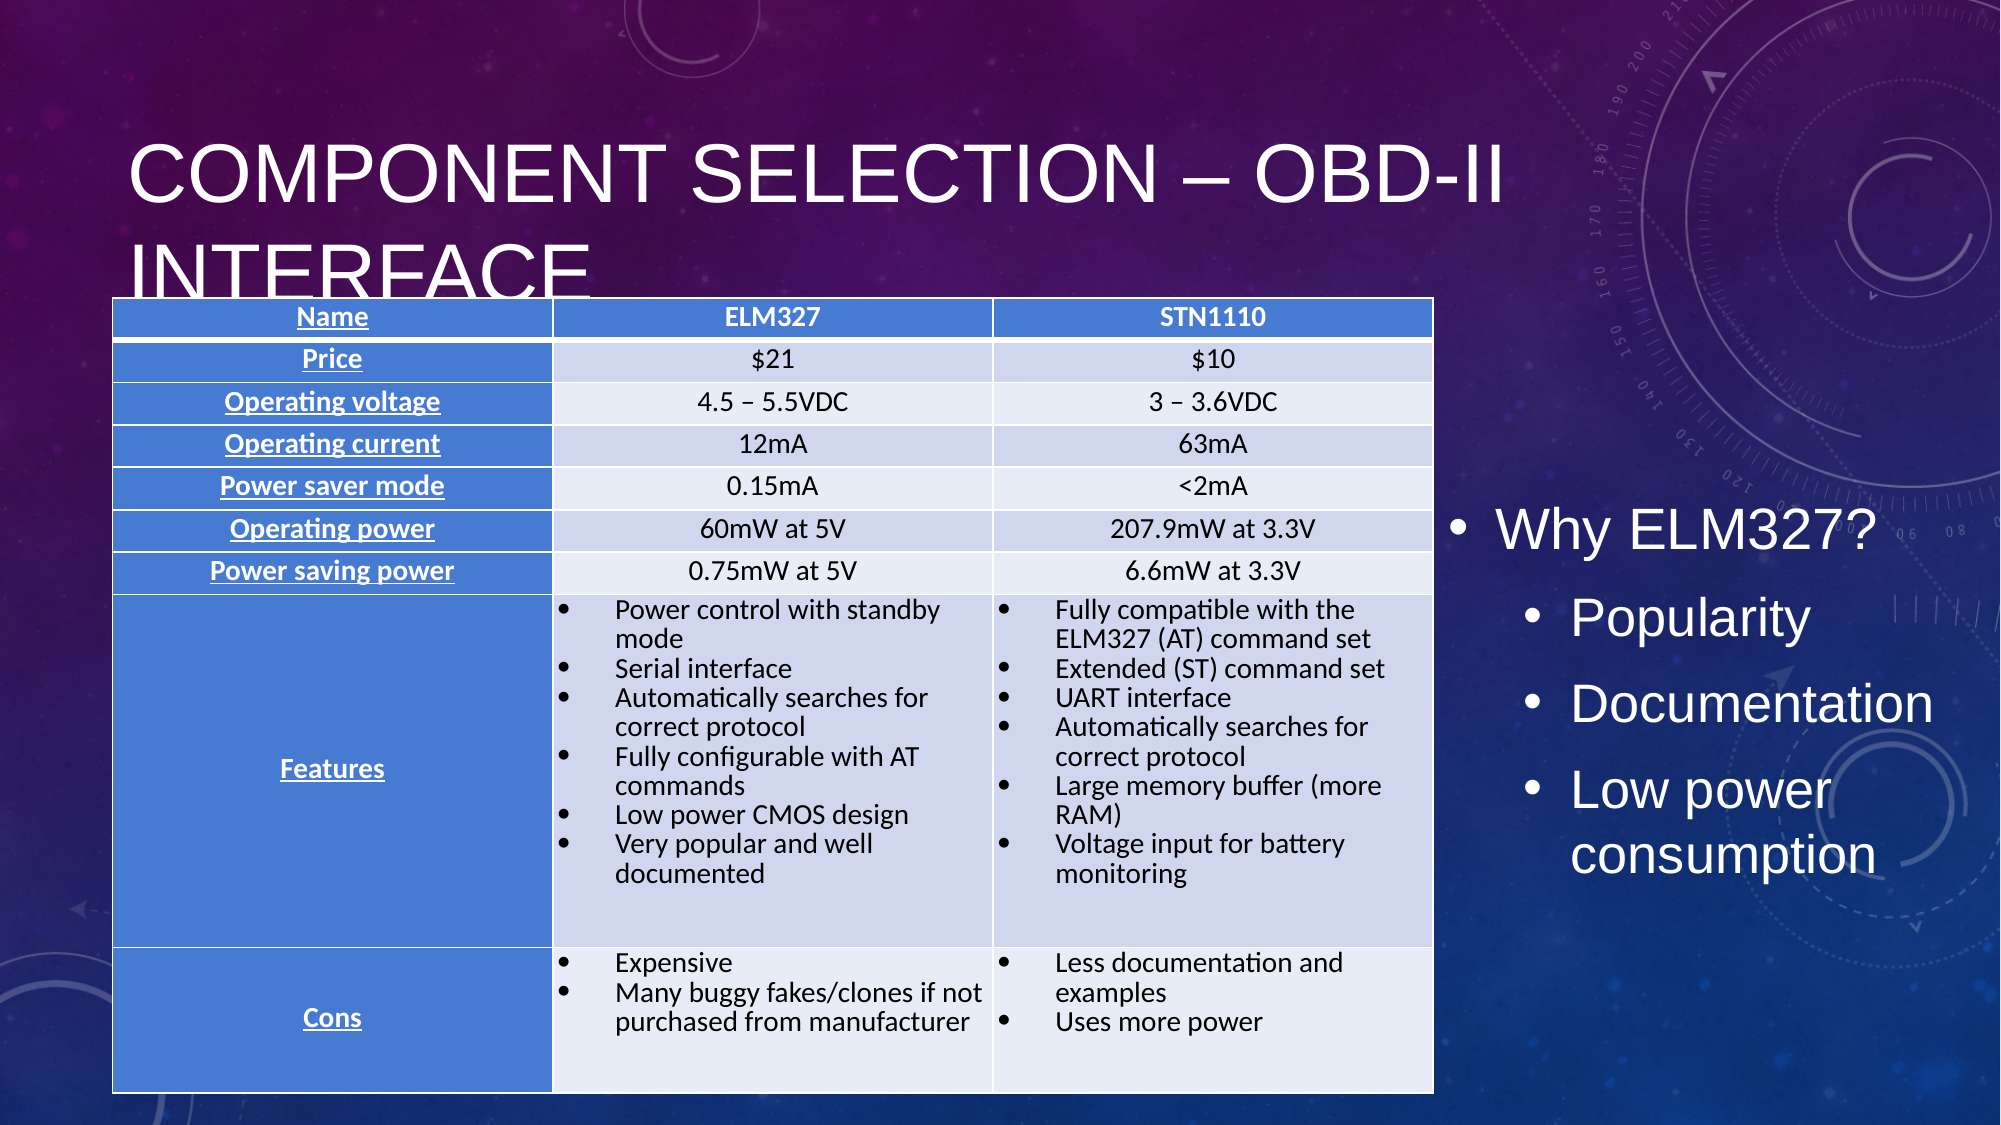

# Component Selection – OBD-II interface
| Name | ELM327 | STN1110 |
| --- | --- | --- |
| Price | $21 | $10 |
| Operating voltage | 4.5 – 5.5VDC | 3 – 3.6VDC |
| Operating current | 12mA | 63mA |
| Power saver mode | 0.15mA | <2mA |
| Operating power | 60mW at 5V | 207.9mW at 3.3V |
| Power saving power | 0.75mW at 5V | 6.6mW at 3.3V |
| Features | Power control with standby mode Serial interface Automatically searches for correct protocol Fully configurable with AT commands Low power CMOS design Very popular and well documented | Fully compatible with the ELM327 (AT) command set Extended (ST) command set UART interface Automatically searches for correct protocol Large memory buffer (more RAM) Voltage input for battery monitoring |
| Cons | Expensive Many buggy fakes/clones if not purchased from manufacturer | Less documentation and examples Uses more power |
Why ELM327?
Popularity
Documentation
Low power consumption